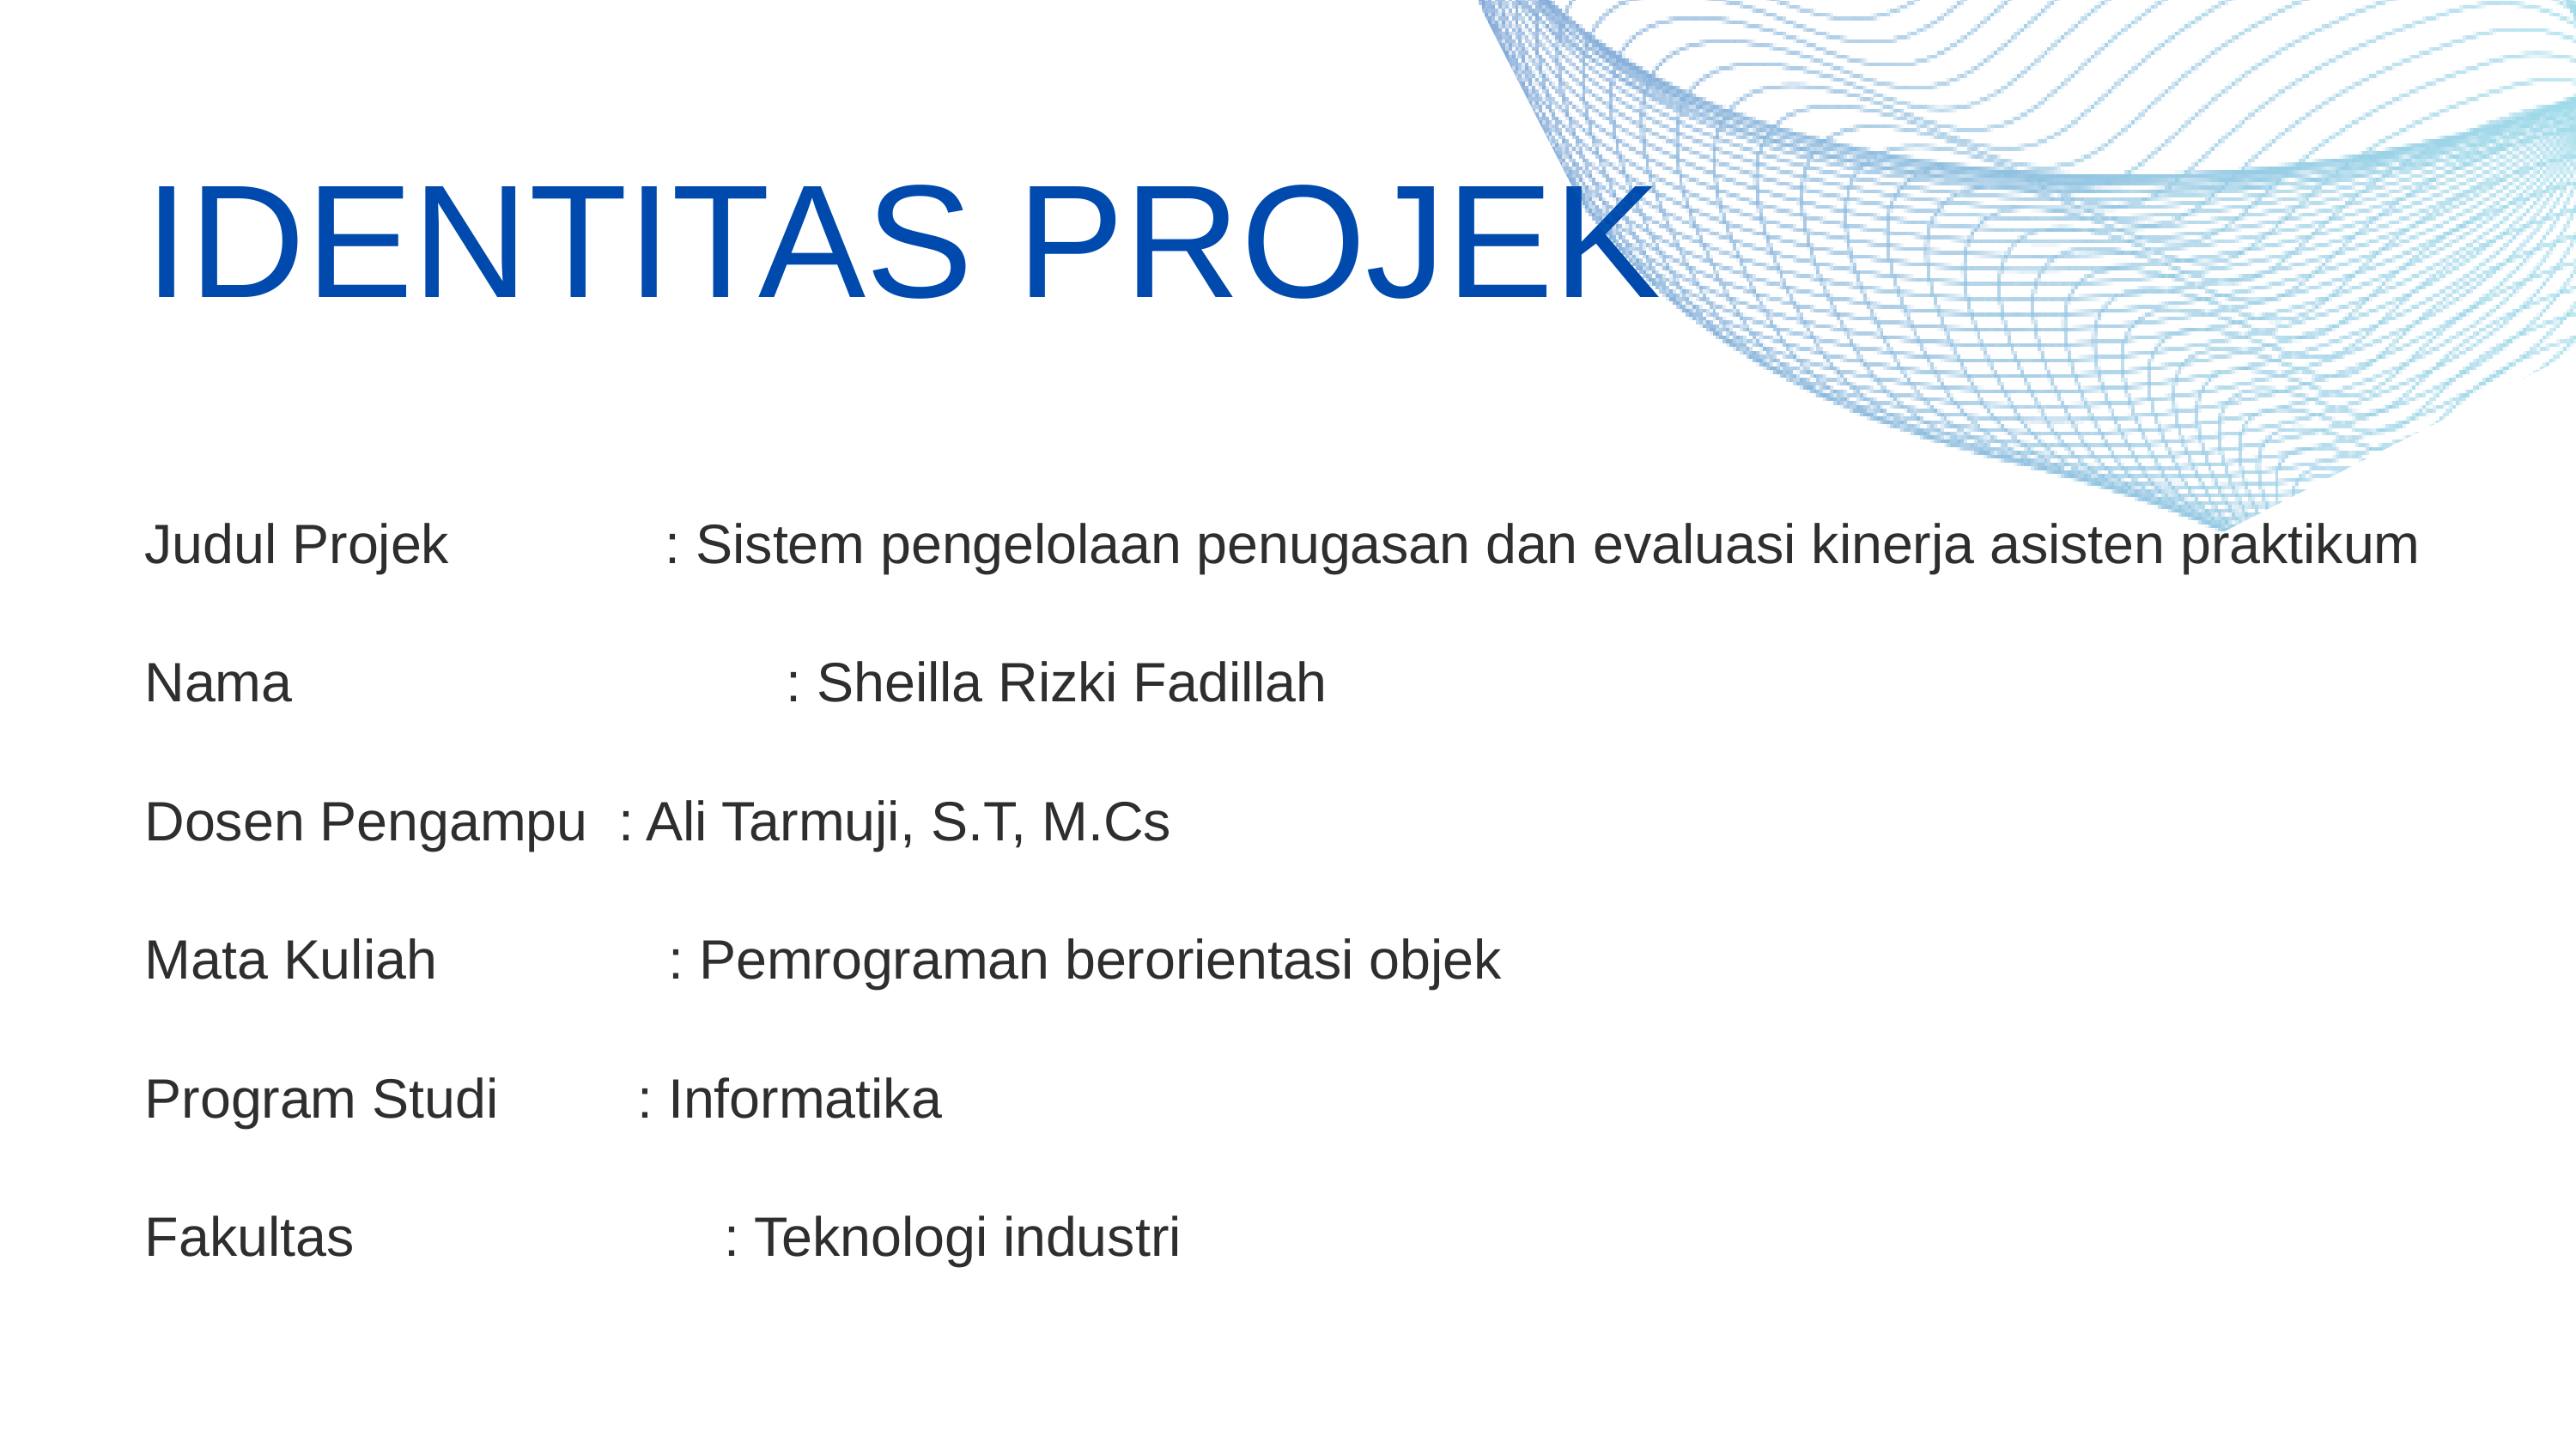

IDENTITAS PROJEK
Judul Projek              : Sistem pengelolaan penugasan dan evaluasi kinerja asisten praktikum
Nama                                : Sheilla Rizki Fadillah
Dosen Pengampu  : Ali Tarmuji, S.T, M.Cs
Mata Kuliah               : Pemrograman berorientasi objek
Program Studi         : Informatika
Fakultas                        : Teknologi industri